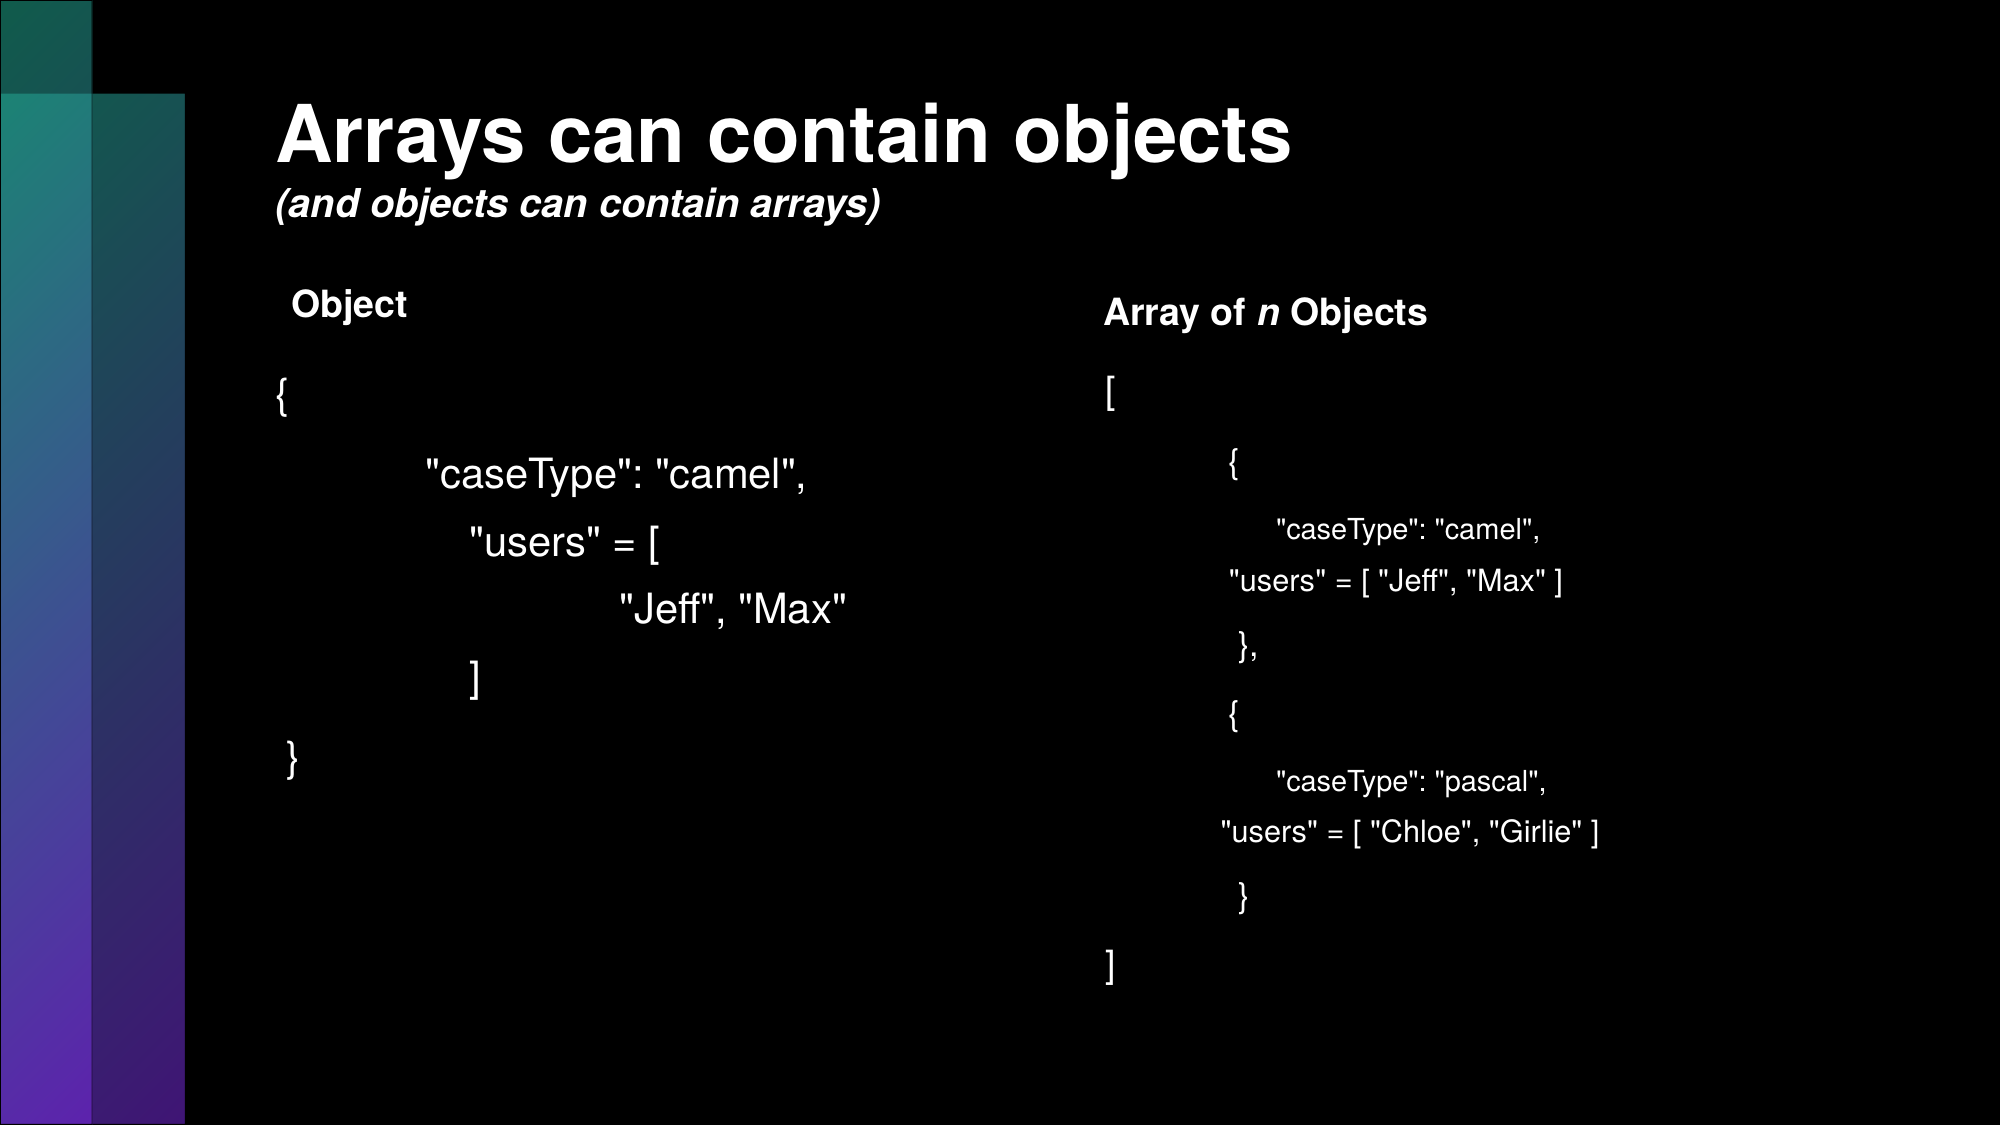

# Arrays can contain objects (and objects can contain arrays)
Object
Array of n Objects
{
	"caseType": "camel",
	"users" = [
		"Jeff", "Max"
	]
 }

[
	{
	     "caseType": "camel",
	      "users" = [ "Jeff", "Max" ]
	 },
	{
   	     "caseType": "pascal",
	     "users" = [ "Chloe", "Girlie" ]
	 }
]